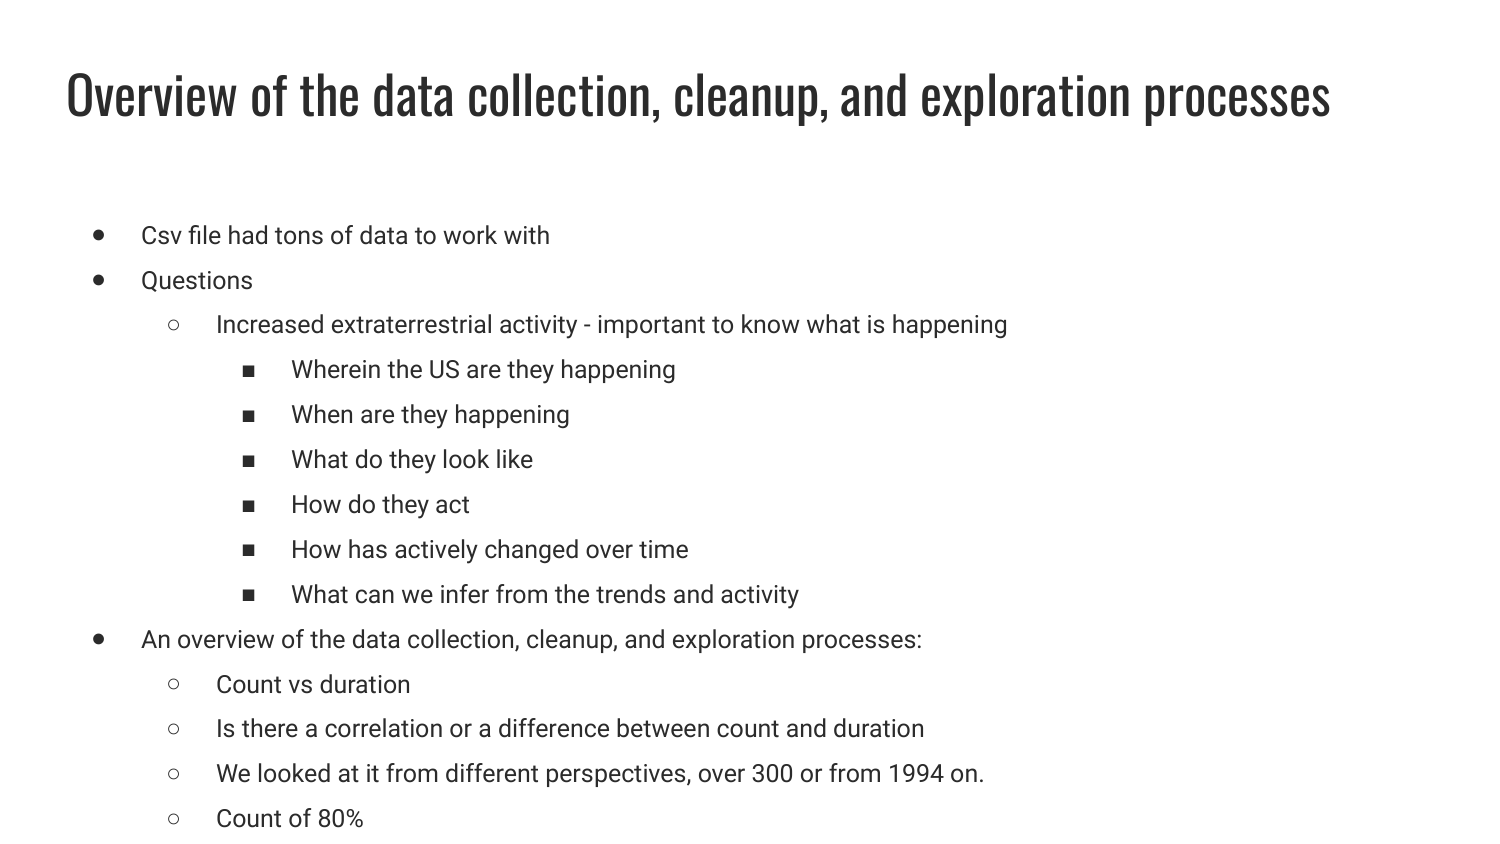

# Overview of the data collection, cleanup, and exploration processes

Csv file had tons of data to work with
Questions
Increased extraterrestrial activity - important to know what is happening
Wherein the US are they happening
When are they happening
What do they look like
How do they act
How has actively changed over time
What can we infer from the trends and activity
An overview of the data collection, cleanup, and exploration processes:
Count vs duration
Is there a correlation or a difference between count and duration
We looked at it from different perspectives, over 300 or from 1994 on.
Count of 80%
Describe the source of your data and why you chose it for your project.
Describe the collection, exploration, and cleanup process.